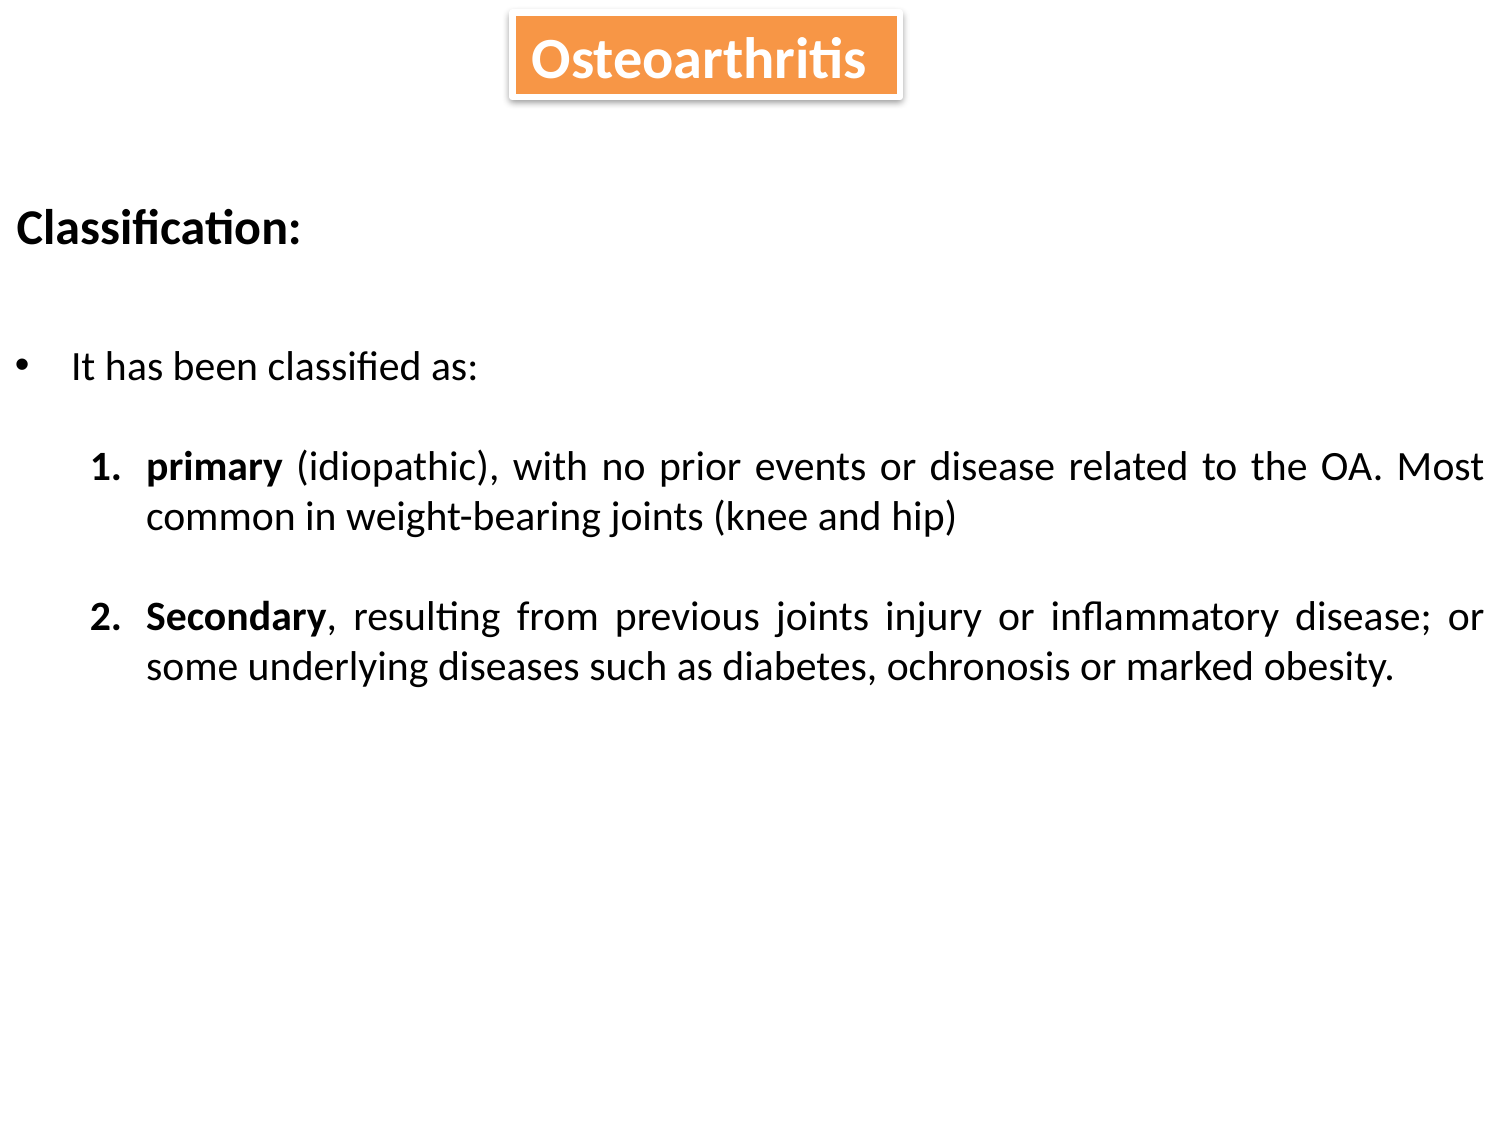

Osteoarthritis
Classification:
It has been classified as:

primary (idiopathic), with no prior events or disease related to the OA. Most common in weight-bearing joints (knee and hip)

Secondary, resulting from previous joints injury or inflammatory disease; or some underlying diseases such as diabetes, ochronosis or marked obesity.